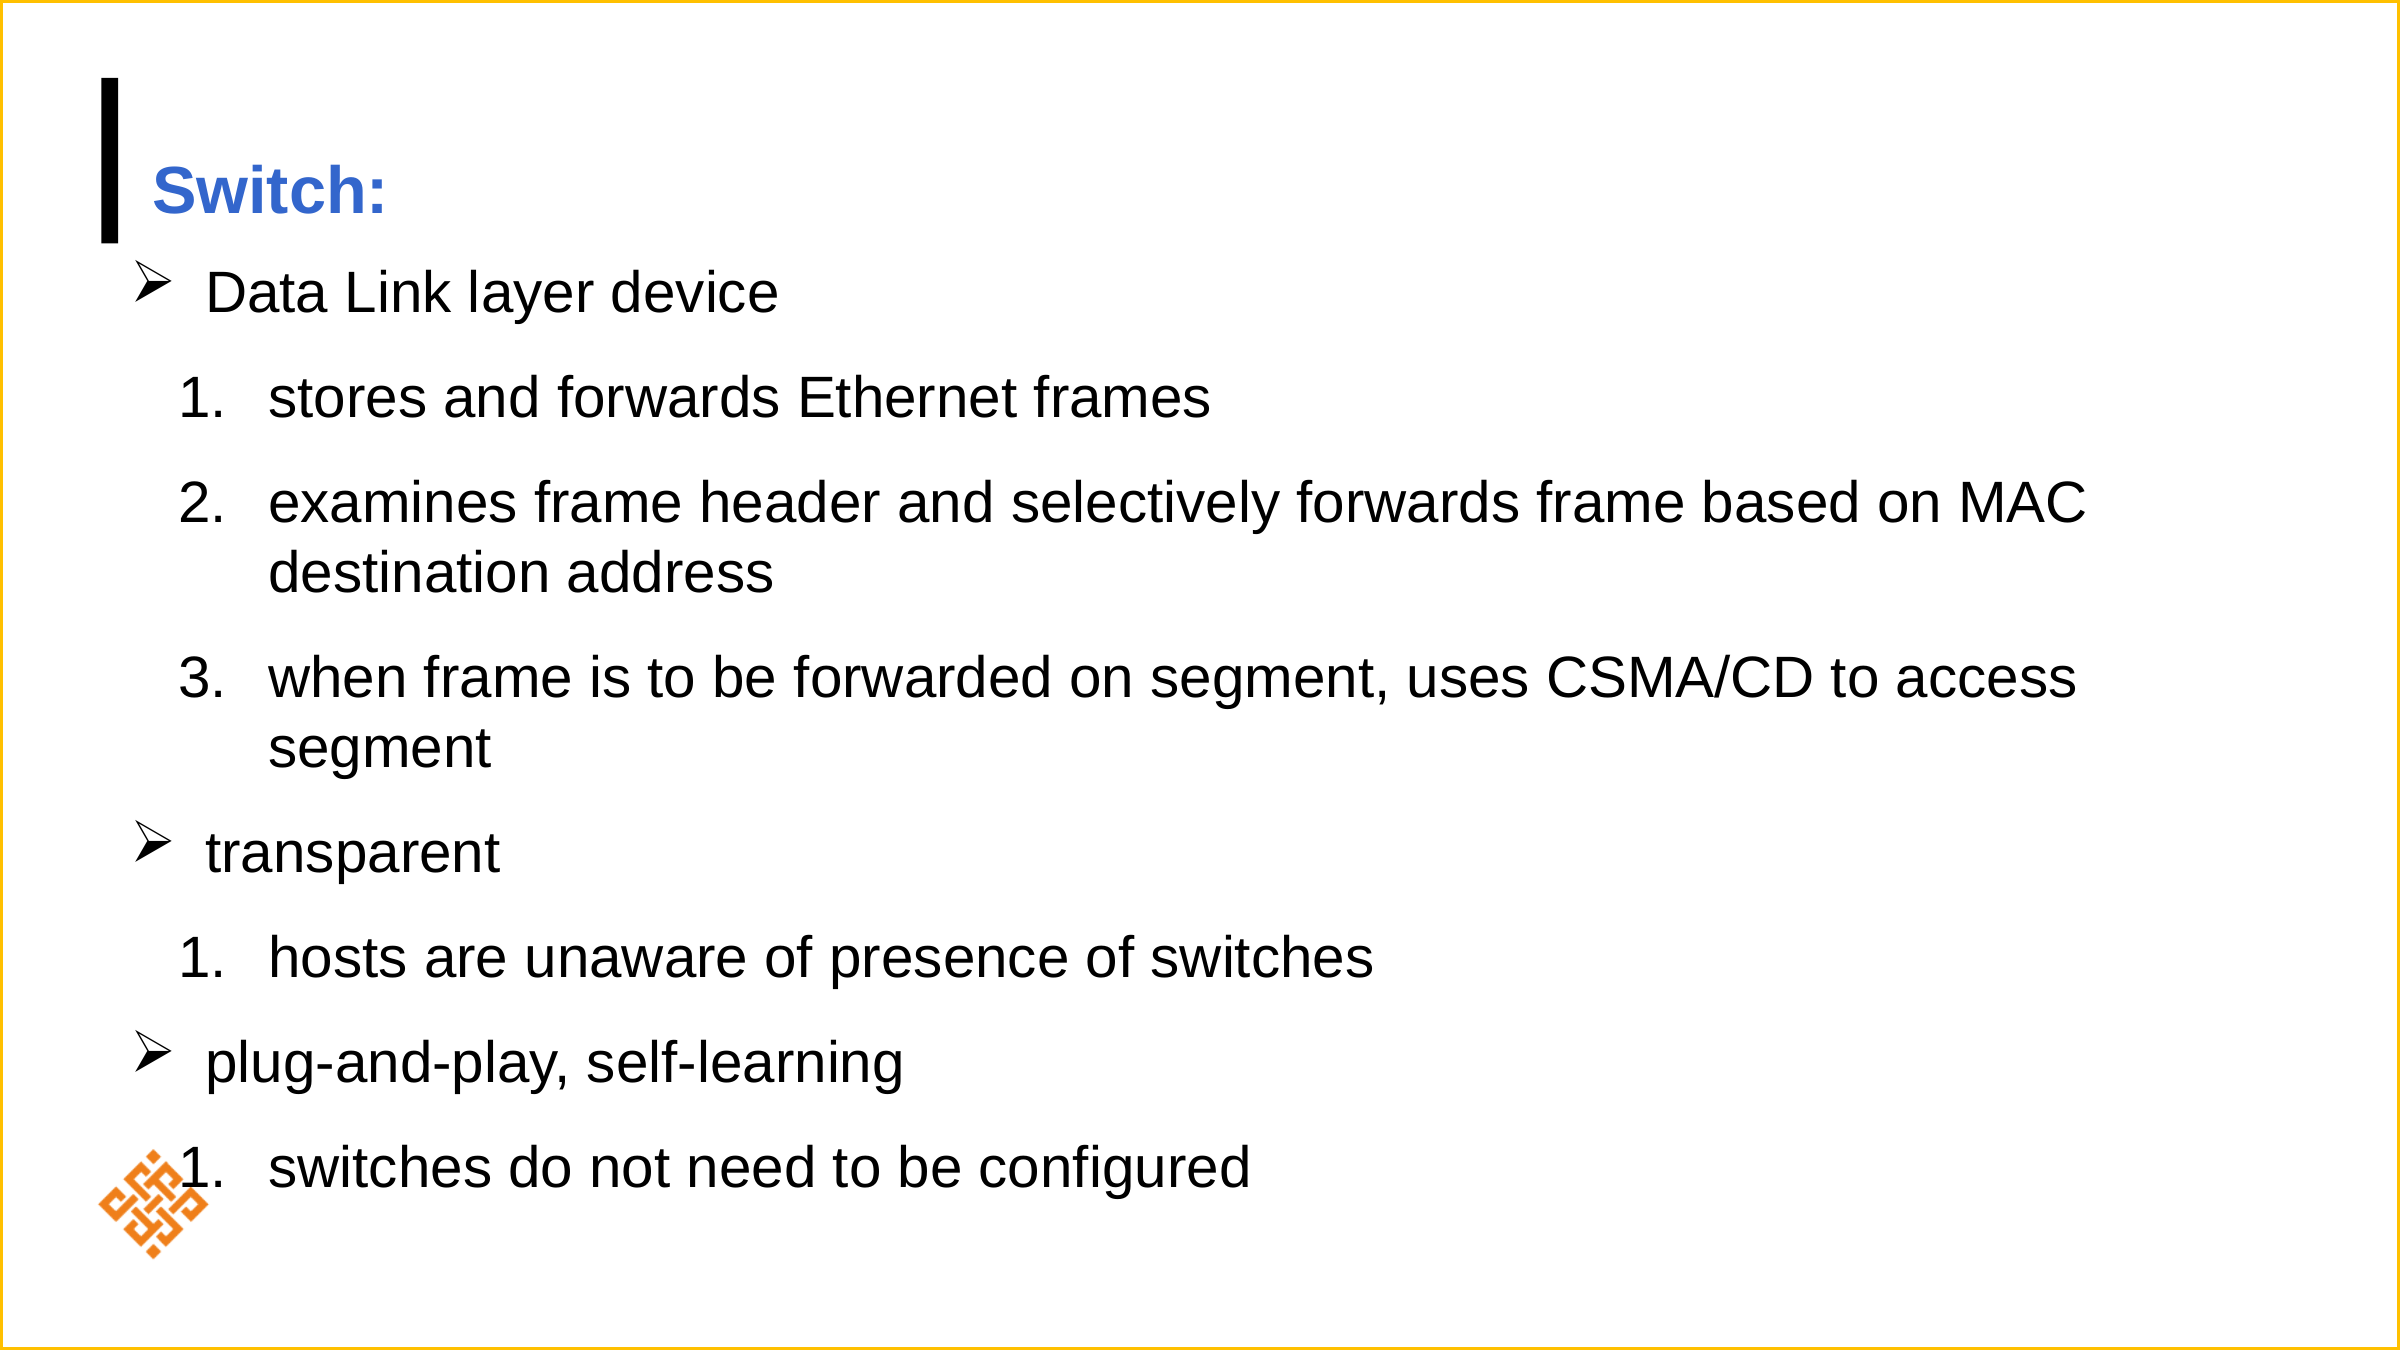

Switch:
Data Link layer device
stores and forwards Ethernet frames
examines frame header and selectively forwards frame based on MAC destination address
when frame is to be forwarded on segment, uses CSMA/CD to access segment
transparent
hosts are unaware of presence of switches
plug-and-play, self-learning
switches do not need to be configured